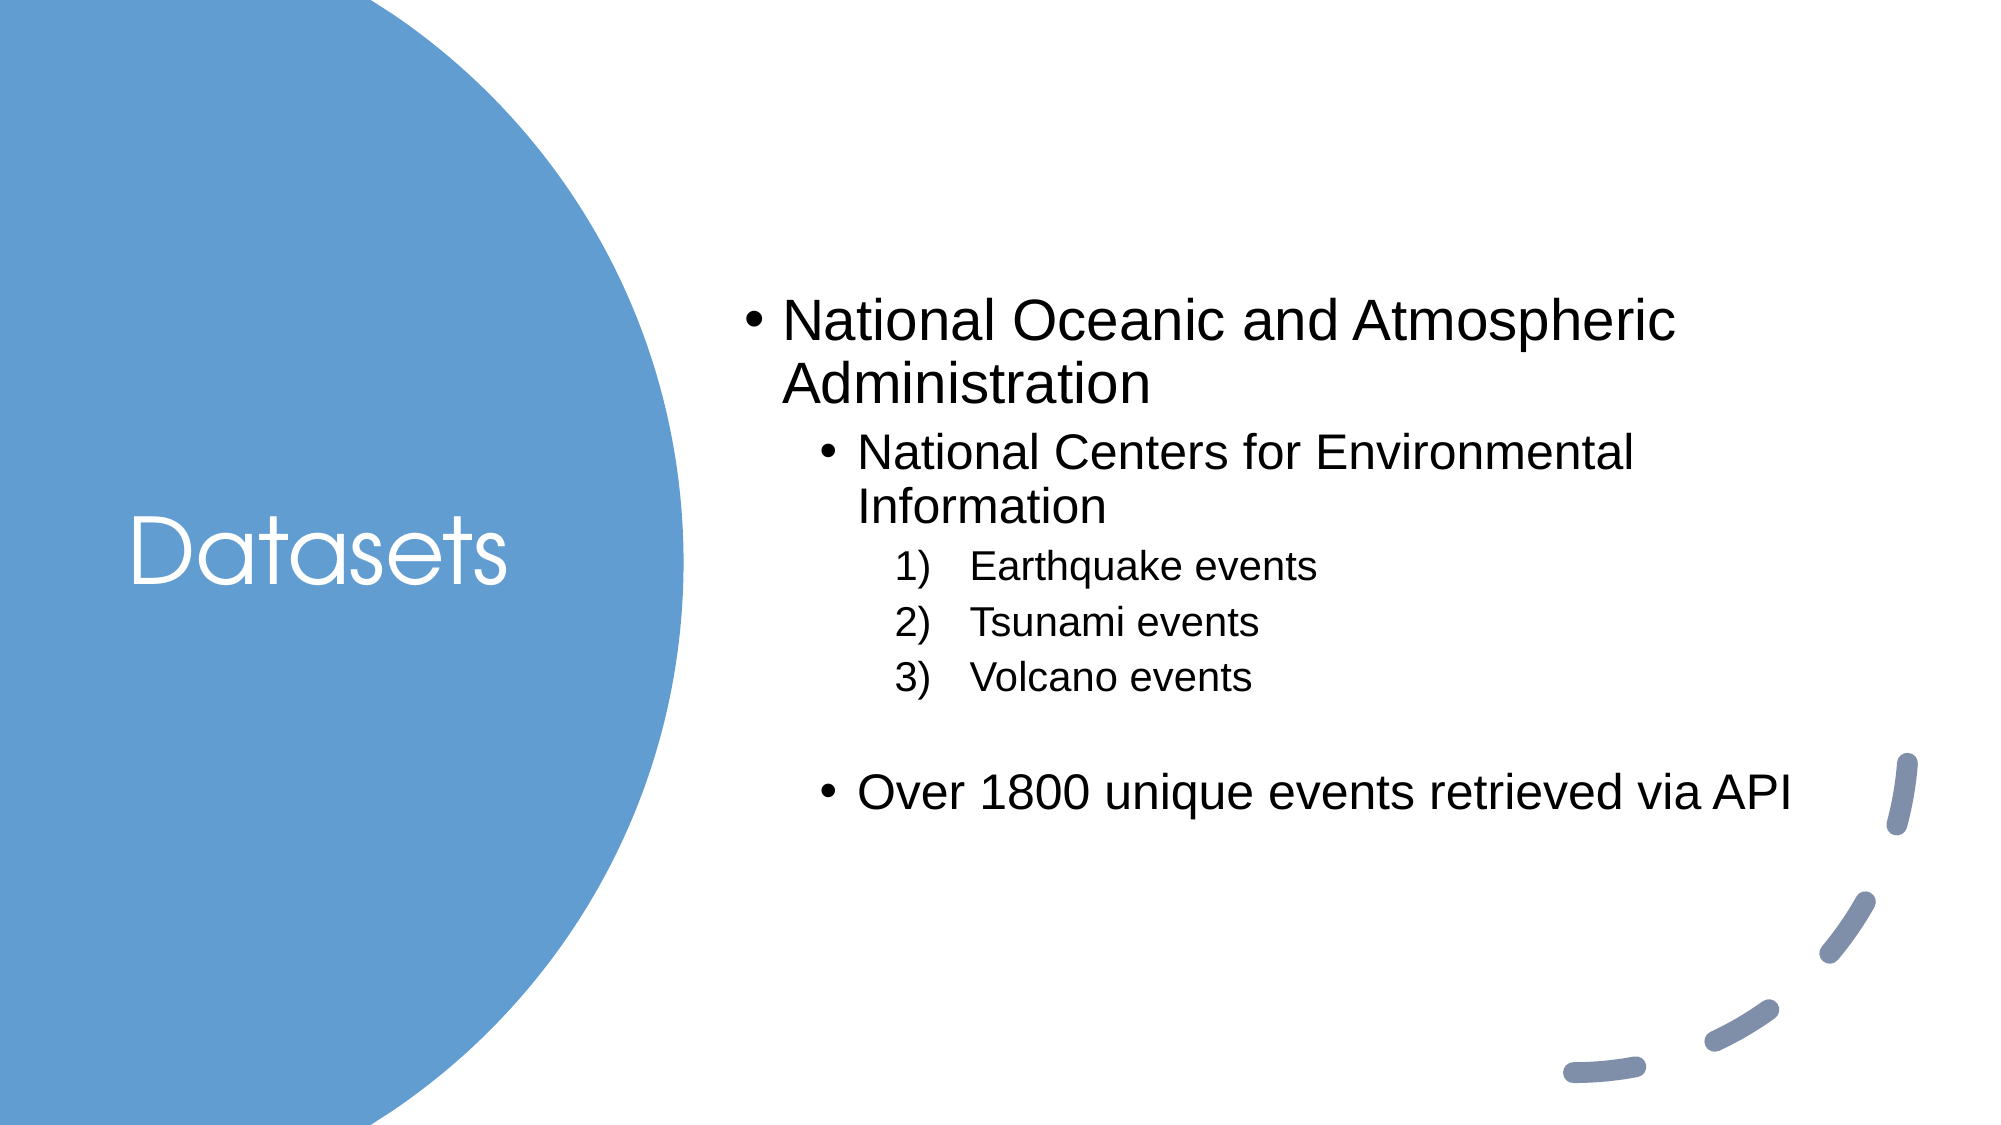

National Oceanic and Atmospheric Administration
National Centers for Environmental Information
Earthquake events
Tsunami events
Volcano events

Over 1800 unique events retrieved via API
# Datasets